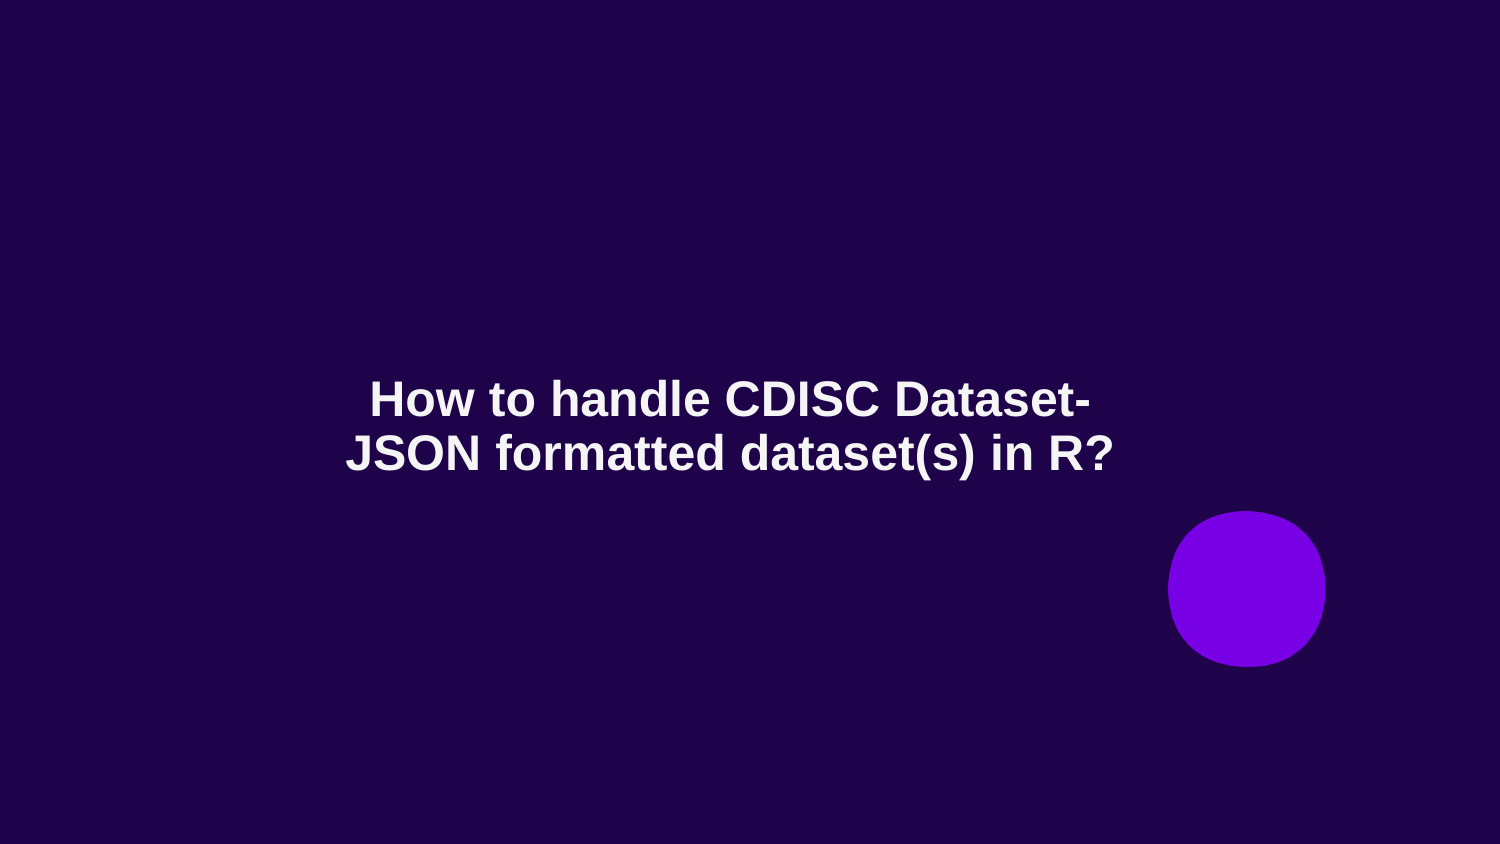

# How to handle CDISC Dataset-JSON formatted dataset(s) in R?